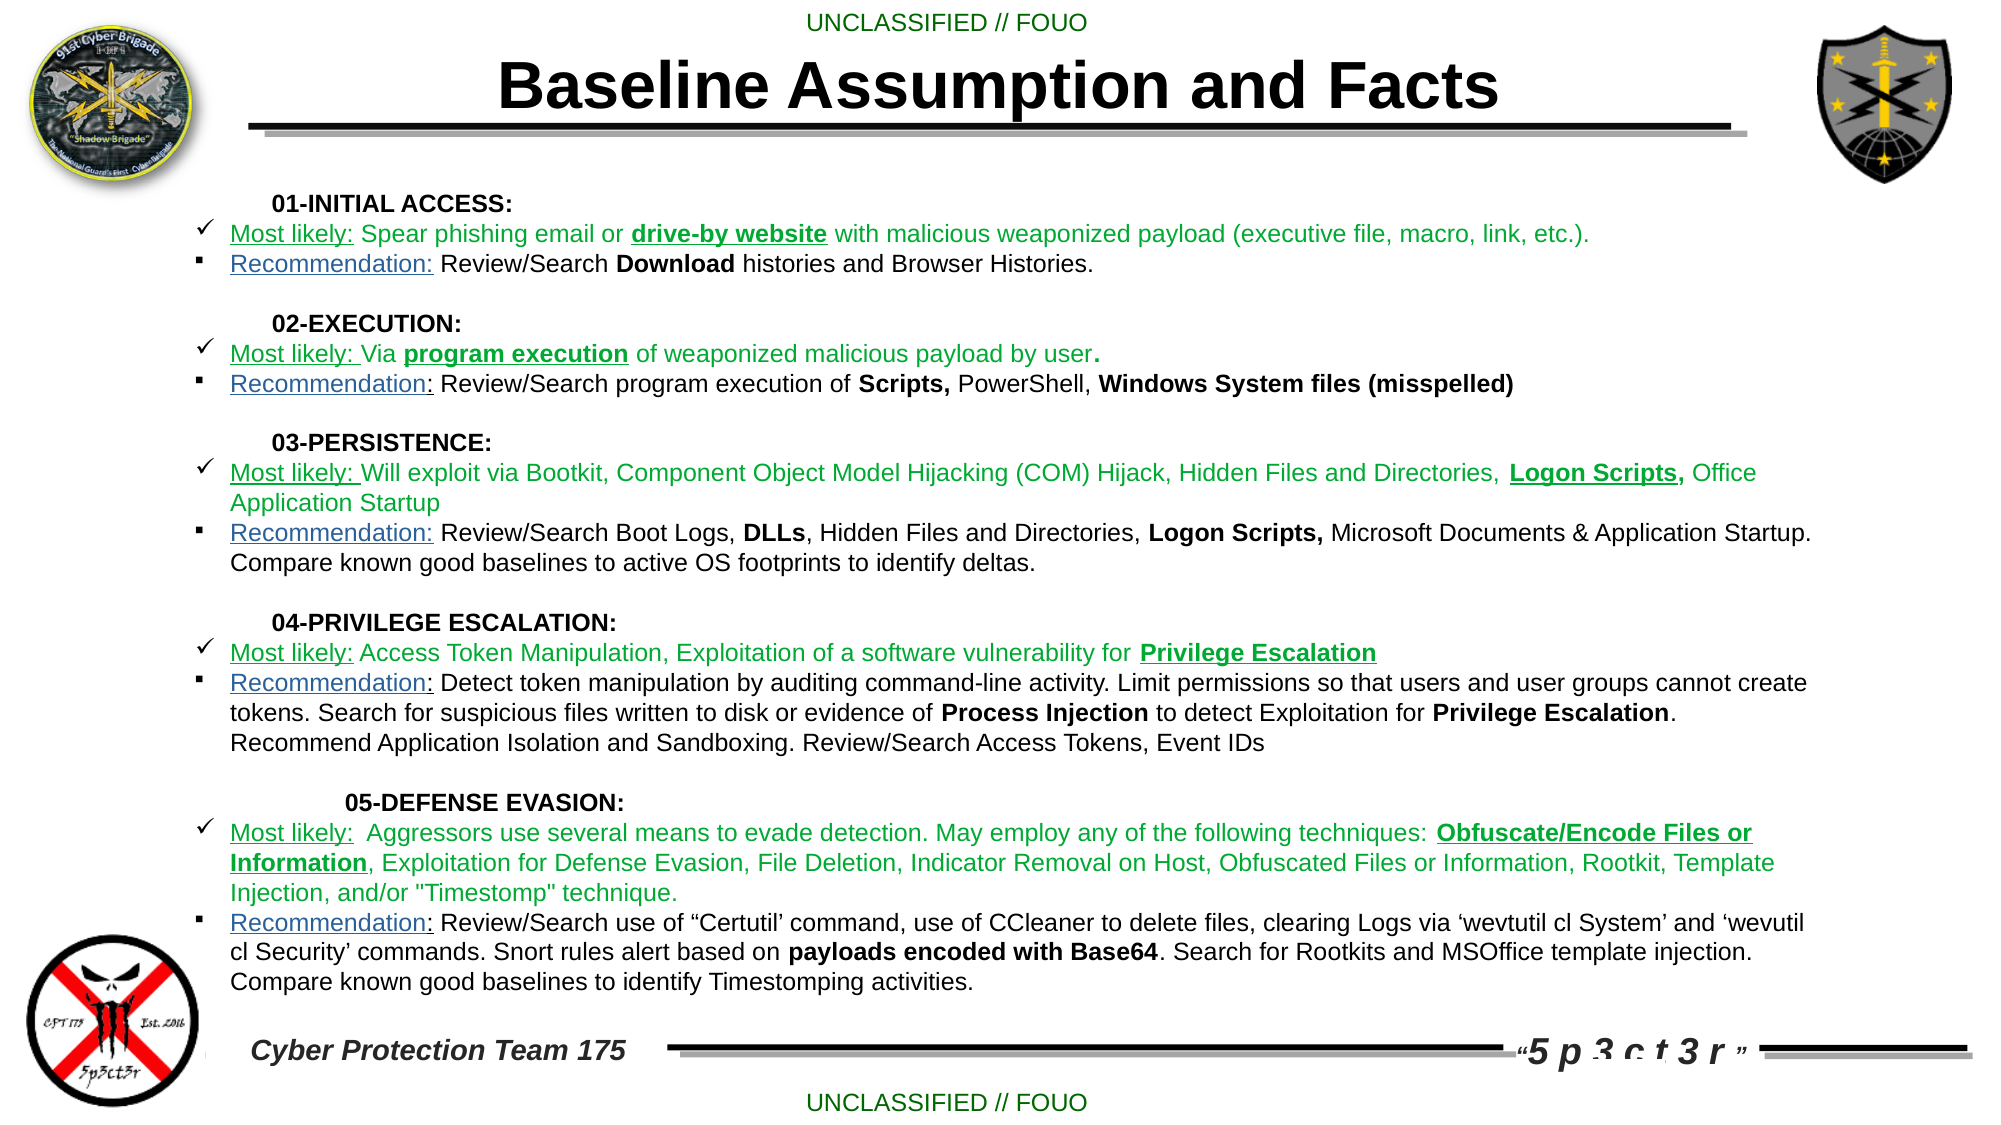

Baseline Assumption and Facts
           01-INITIAL ACCESS:
Most likely: Spear phishing email or drive-by website with malicious weaponized payload (executive file, macro, link, etc.).
Recommendation: Review/Search Download histories and Browser Histories.

           02-EXECUTION:
Most likely: Via program execution of weaponized malicious payload by user.
Recommendation: Review/Search program execution of Scripts, PowerShell, Windows System files (misspelled)

           03-PERSISTENCE:
Most likely: Will exploit via Bootkit, Component Object Model Hijacking (COM) Hijack, Hidden Files and Directories, Logon Scripts, Office Application Startup
Recommendation: Review/Search Boot Logs, DLLs, Hidden Files and Directories, Logon Scripts, Microsoft Documents & Application Startup. Compare known good baselines to active OS footprints to identify deltas.

           04-PRIVILEGE ESCALATION:
Most likely: Access Token Manipulation, Exploitation of a software vulnerability for Privilege Escalation
Recommendation: Detect token manipulation by auditing command-line activity. Limit permissions so that users and user groups cannot create tokens. Search for suspicious files written to disk or evidence of Process Injection to detect Exploitation for Privilege Escalation. Recommend Application Isolation and Sandboxing. Review/Search Access Tokens, Event IDs

 	05-DEFENSE EVASION:
Most likely:  Aggressors use several means to evade detection. May employ any of the following techniques: Obfuscate/Encode Files or Information, Exploitation for Defense Evasion, File Deletion, Indicator Removal on Host, Obfuscated Files or Information, Rootkit, Template Injection, and/or "Timestomp" technique.
Recommendation: Review/Search use of “Certutil’ command, use of CCleaner to delete files, clearing Logs via ‘wevtutil cl System’ and ‘wevutil cl Security’ commands. Snort rules alert based on payloads encoded with Base64. Search for Rootkits and MSOffice template injection. Compare known good baselines to identify Timestomping activities.